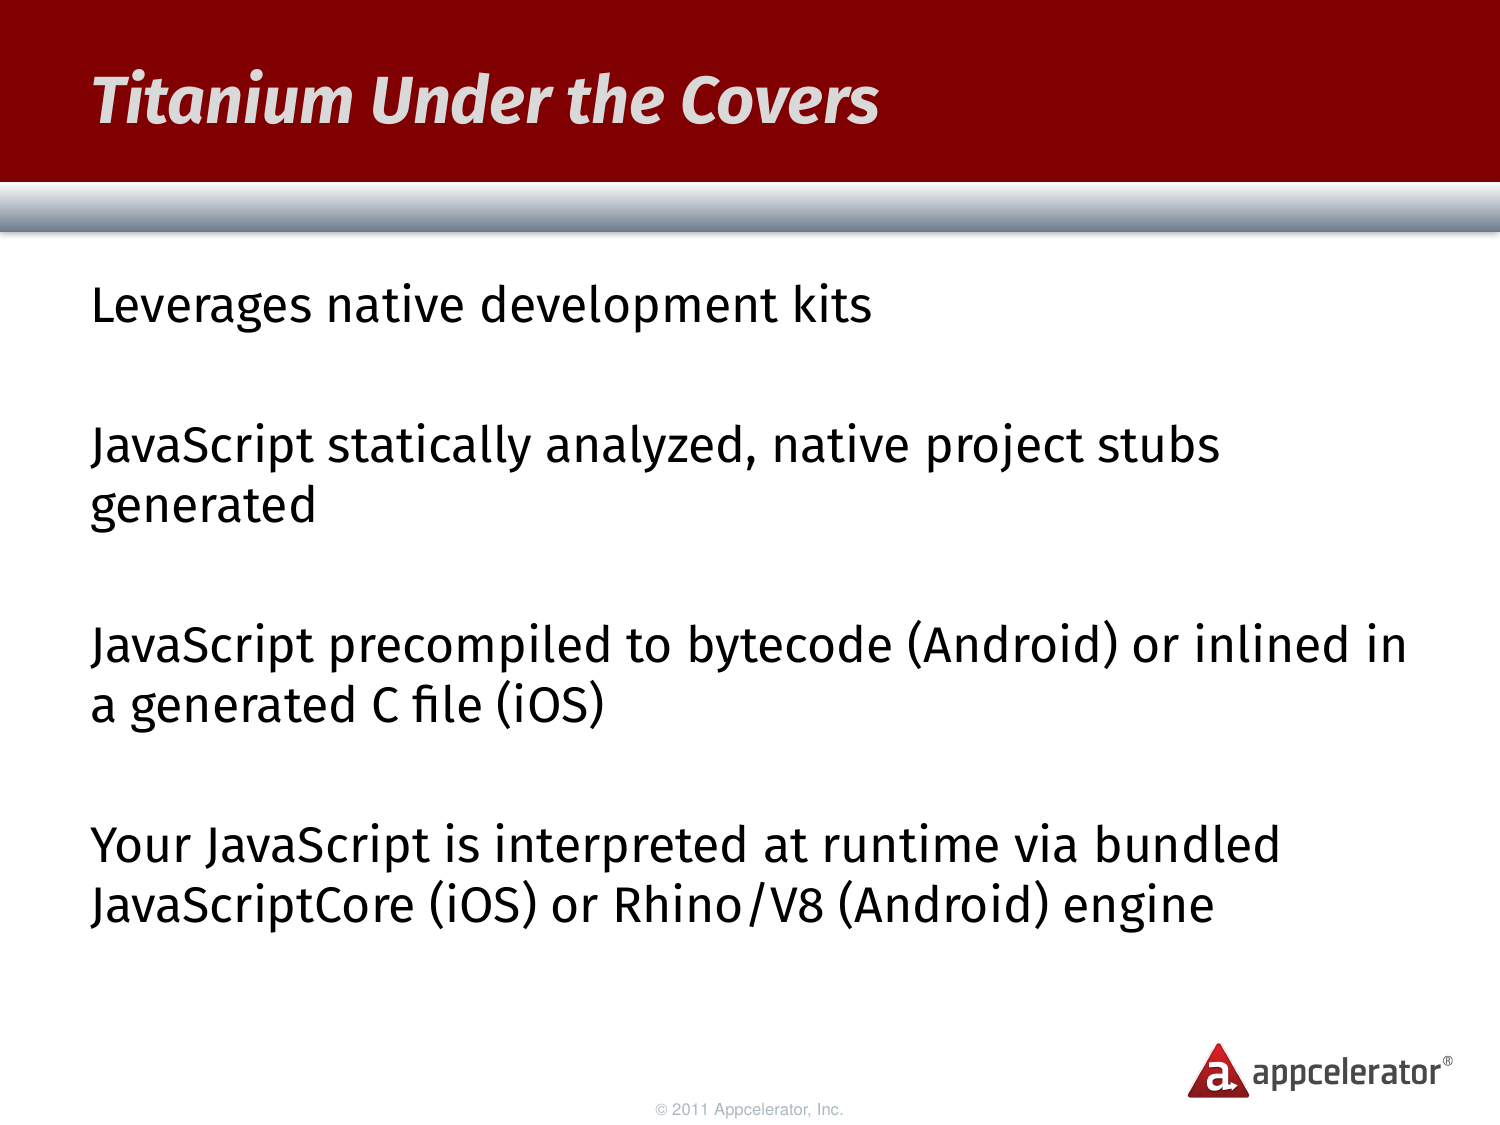

# Titanium Under the Covers
Leverages native development kits

JavaScript statically analyzed, native project stubs generated

JavaScript precompiled to bytecode (Android) or inlined in a generated C file (iOS)

Your JavaScript is interpreted at runtime via bundled JavaScriptCore (iOS) or Rhino/V8 (Android) engine